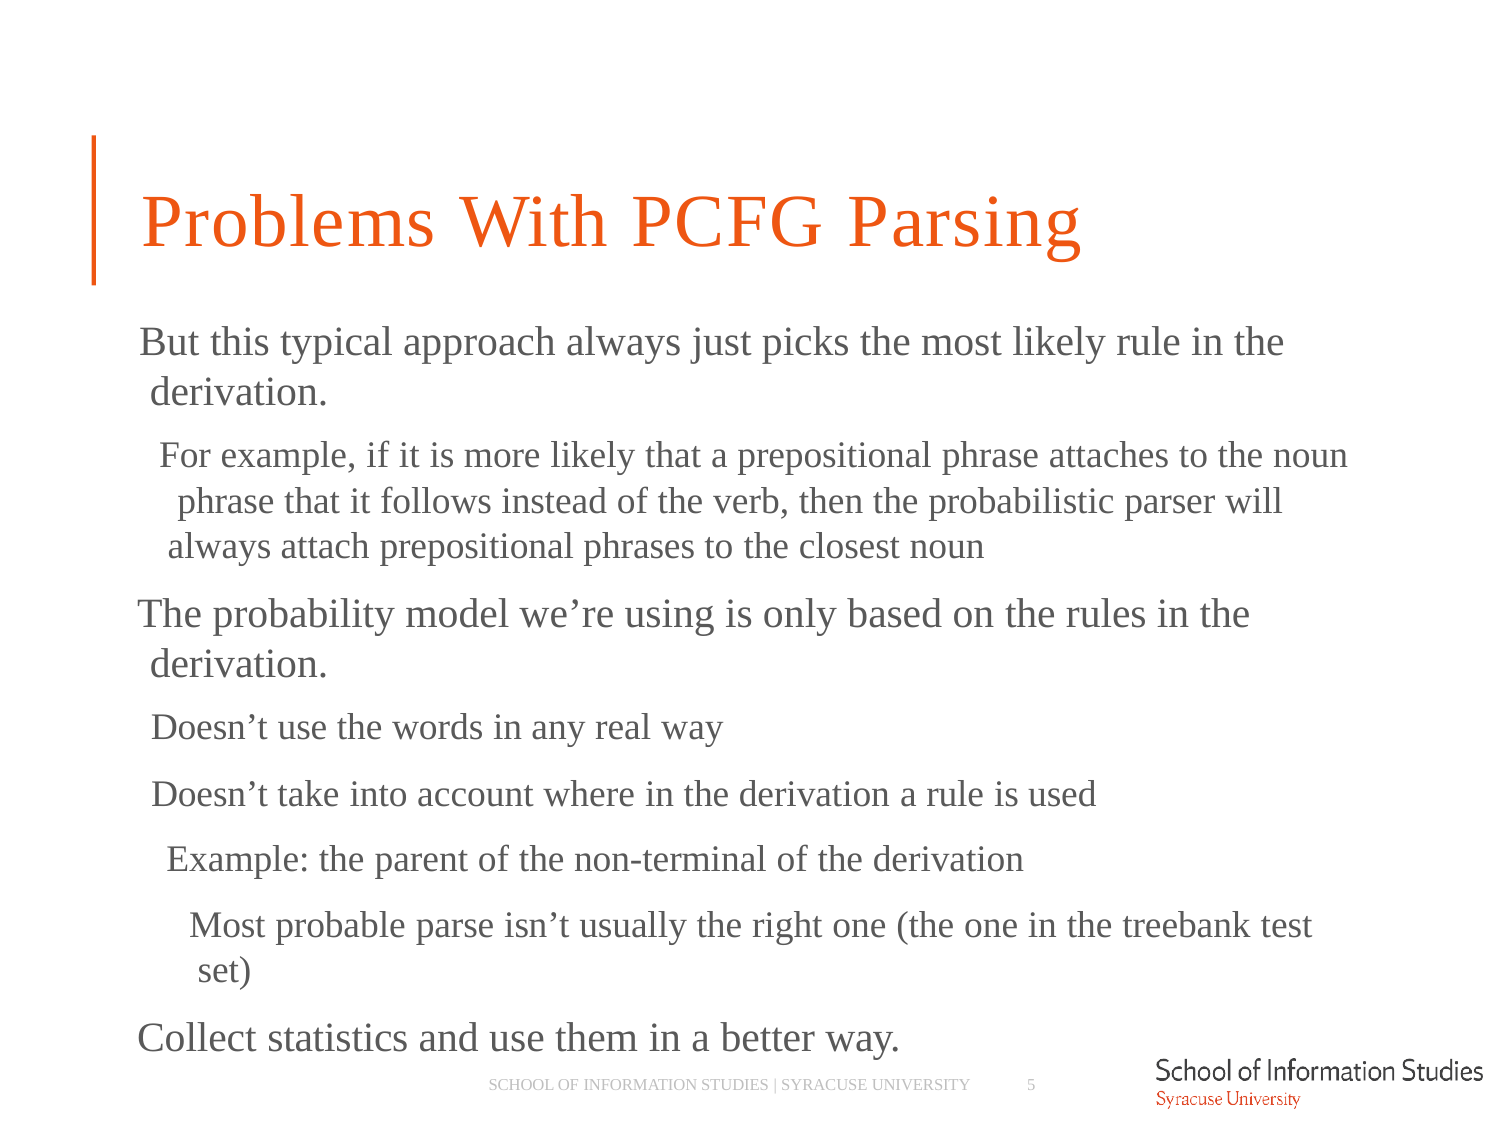

# Problems With PCFG Parsing
But this typical approach always just picks the most likely rule in the  derivation.
­ For example, if it is more likely that a prepositional phrase attaches to the noun  phrase that it follows instead of the verb, then the probabilistic parser will  always attach prepositional phrases to the closest noun
The probability model we’re using is only based on the rules in the  derivation.
­ Doesn’t use the words in any real way
­ Doesn’t take into account where in the derivation a rule is used
­ Example: the parent of the non-terminal of the derivation
­ Most probable parse isn’t usually the right one (the one in the treebank test  set)
Collect statistics and use them in a better way.
5
SCHOOL OF INFORMATION STUDIES | SYRACUSE UNIVERSITY